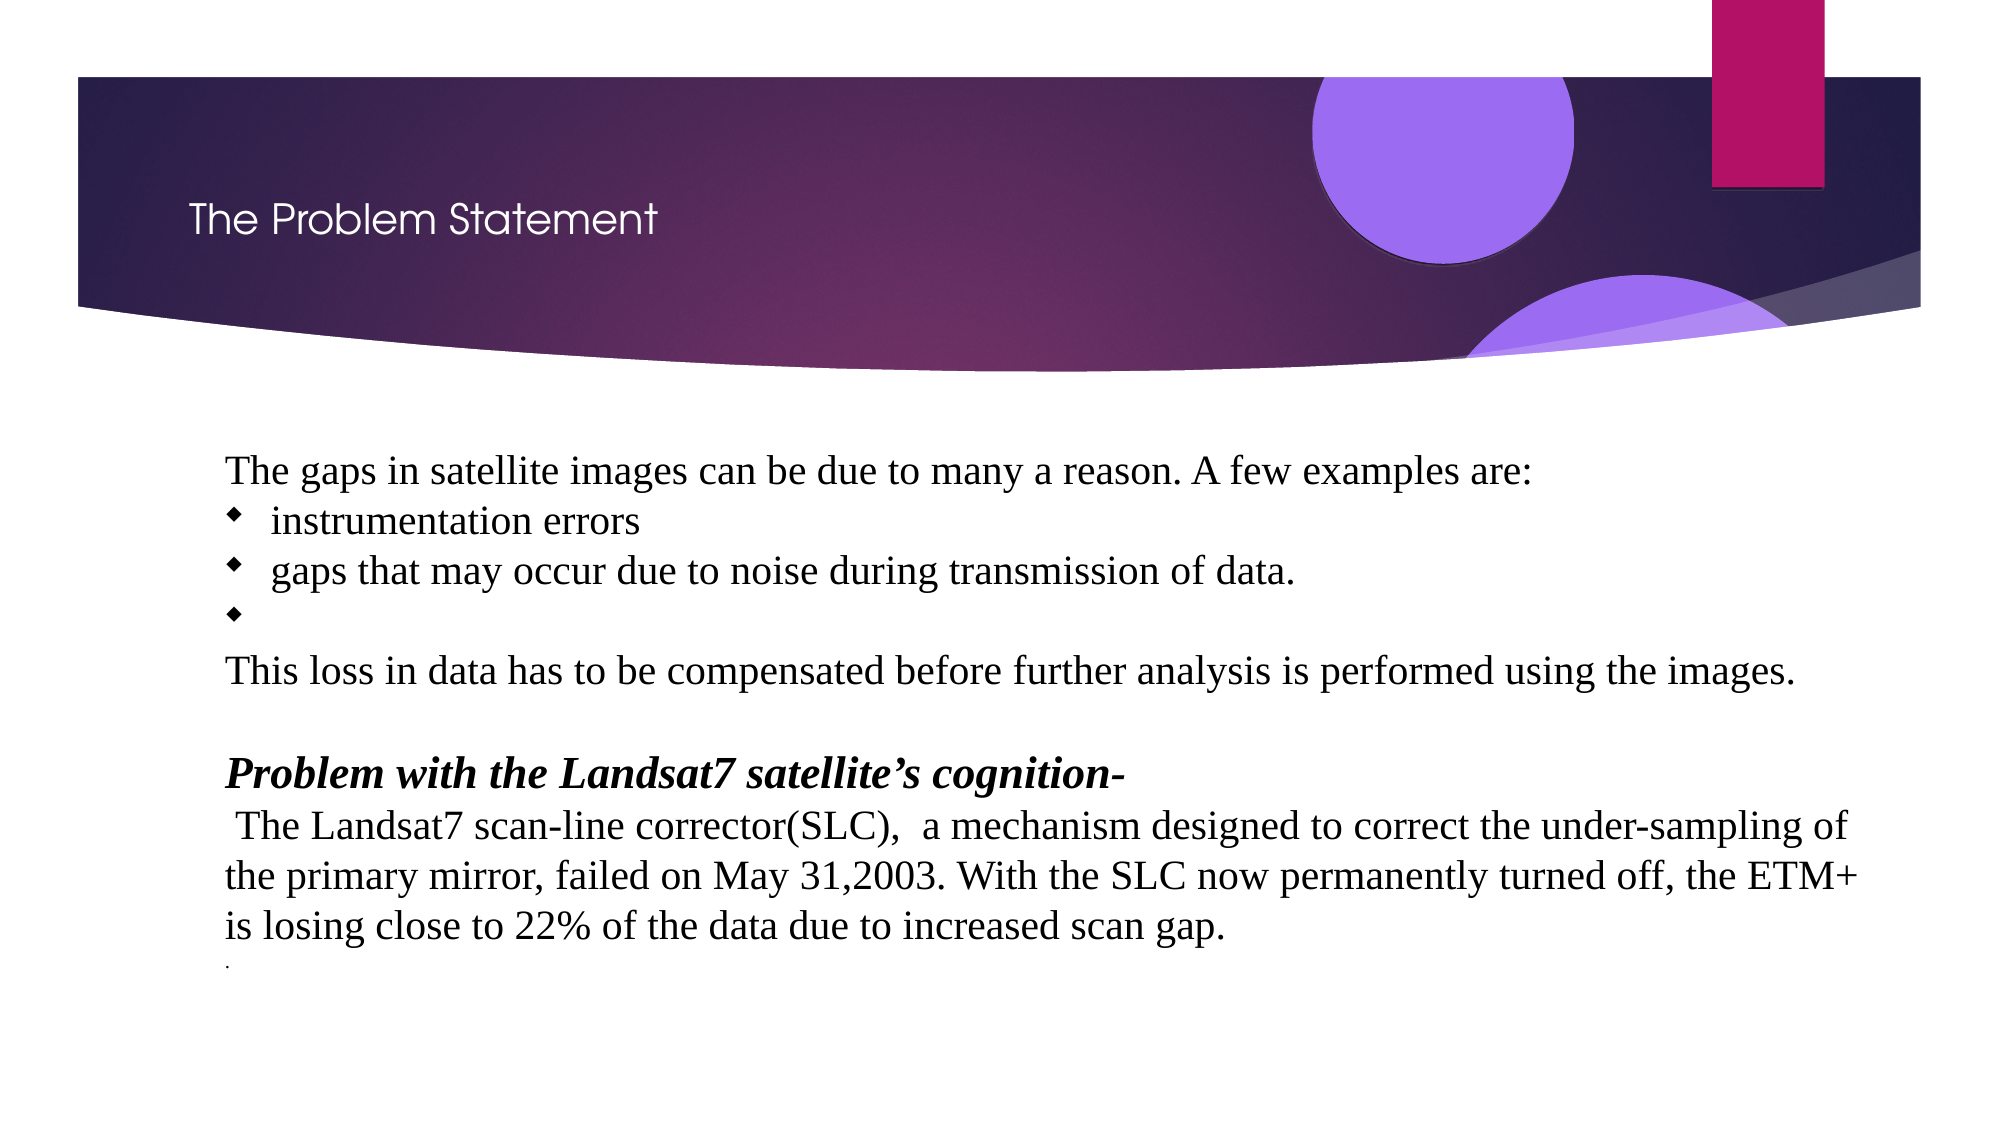

The Problem Statement
The gaps in satellite images can be due to many a reason. A few examples are:
 instrumentation errors
 gaps that may occur due to noise during transmission of data.

This loss in data has to be compensated before further analysis is performed using the images.

Problem with the Landsat7 satellite’s cognition-
 The Landsat7 scan-line corrector(SLC),  a mechanism designed to correct the under-sampling of the primary mirror, failed on May 31,2003. With the SLC now permanently turned off, the ETM+ is losing close to 22% of the data due to increased scan gap.
.